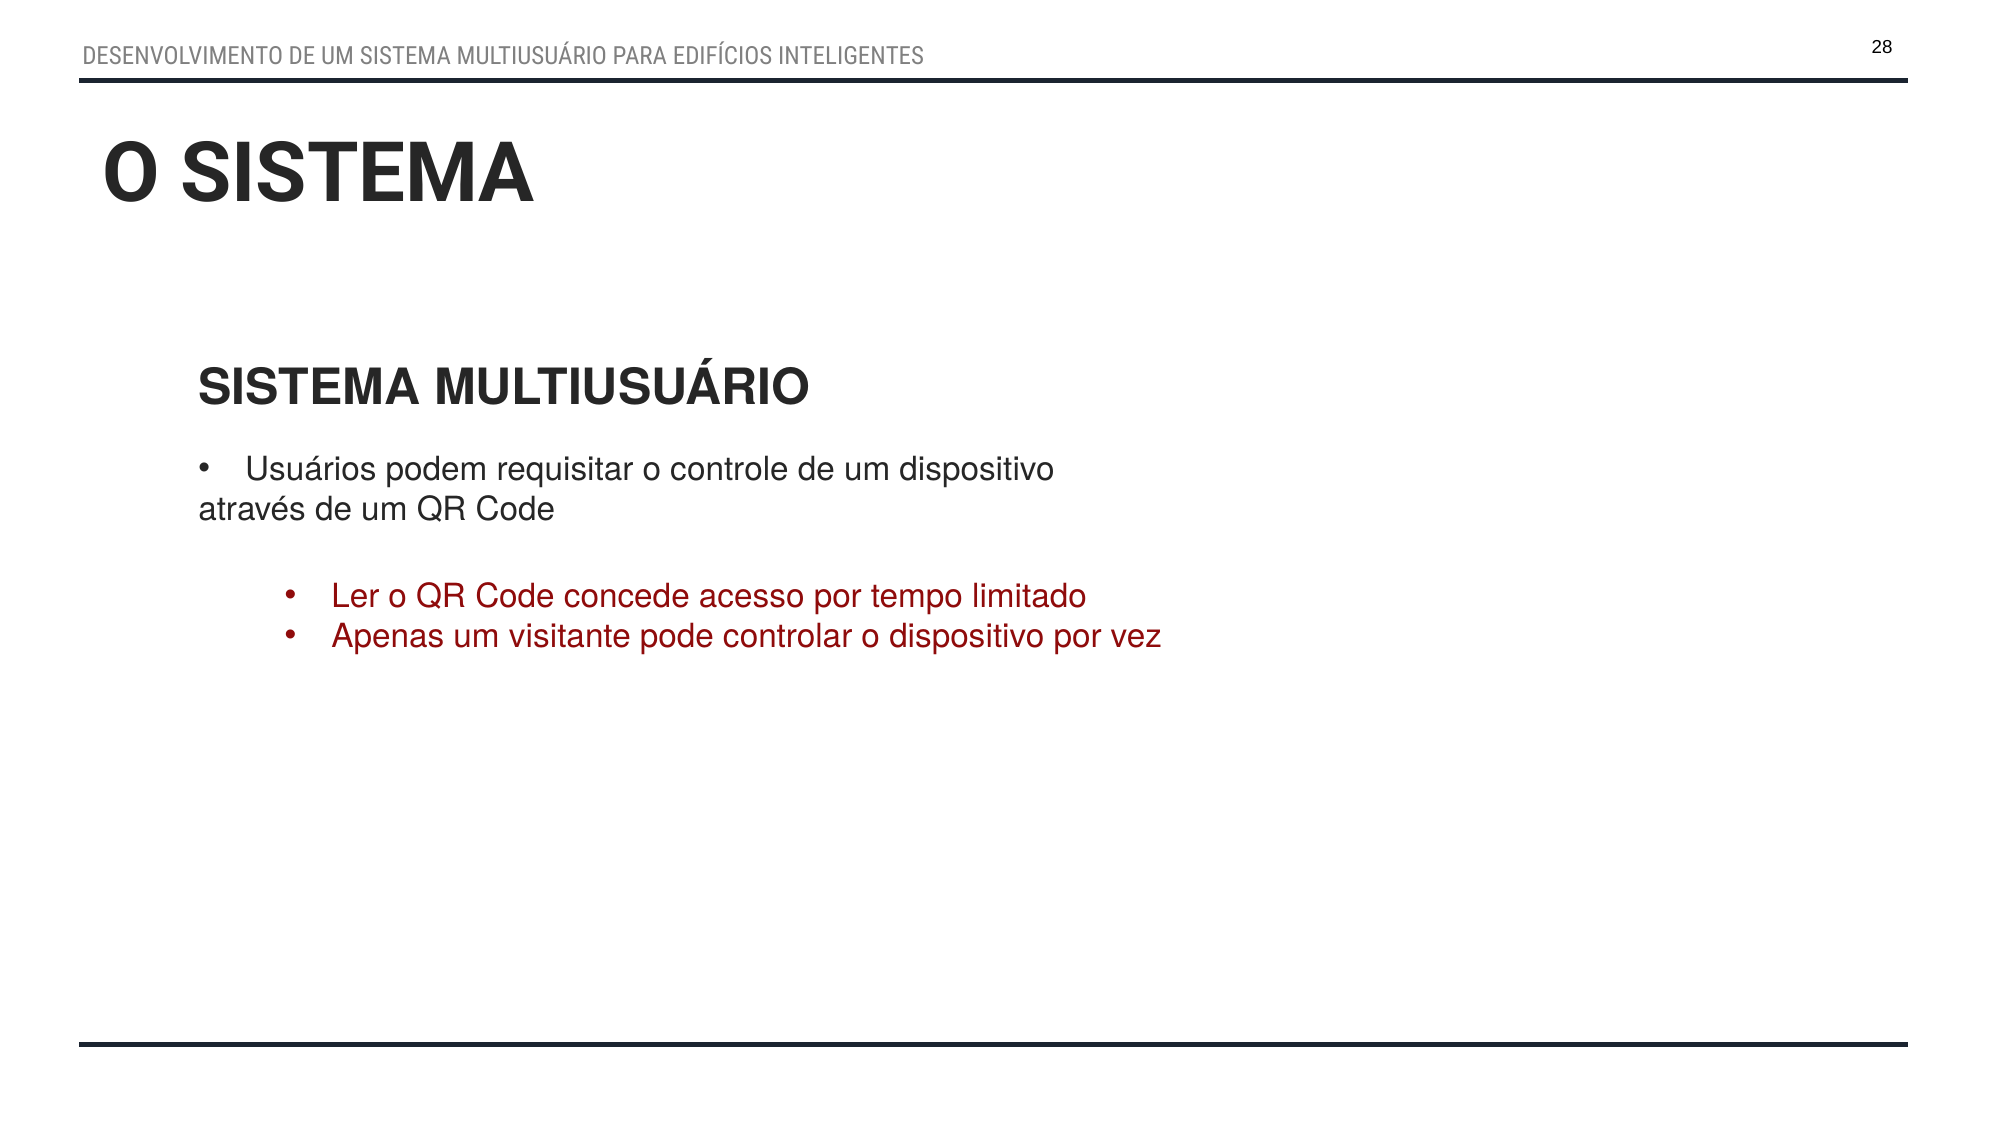

28
DESENVOLVIMENTO DE UM SISTEMA MULTIUSUÁRIO PARA EDIFÍCIOS INTELIGENTES
O SISTEMA
SISTEMA MULTIUSUÁRIO
Usuários podem requisitar o controle de um dispositivo
através de um QR Code
Ler o QR Code concede acesso por tempo limitado
Apenas um visitante pode controlar o dispositivo por vez